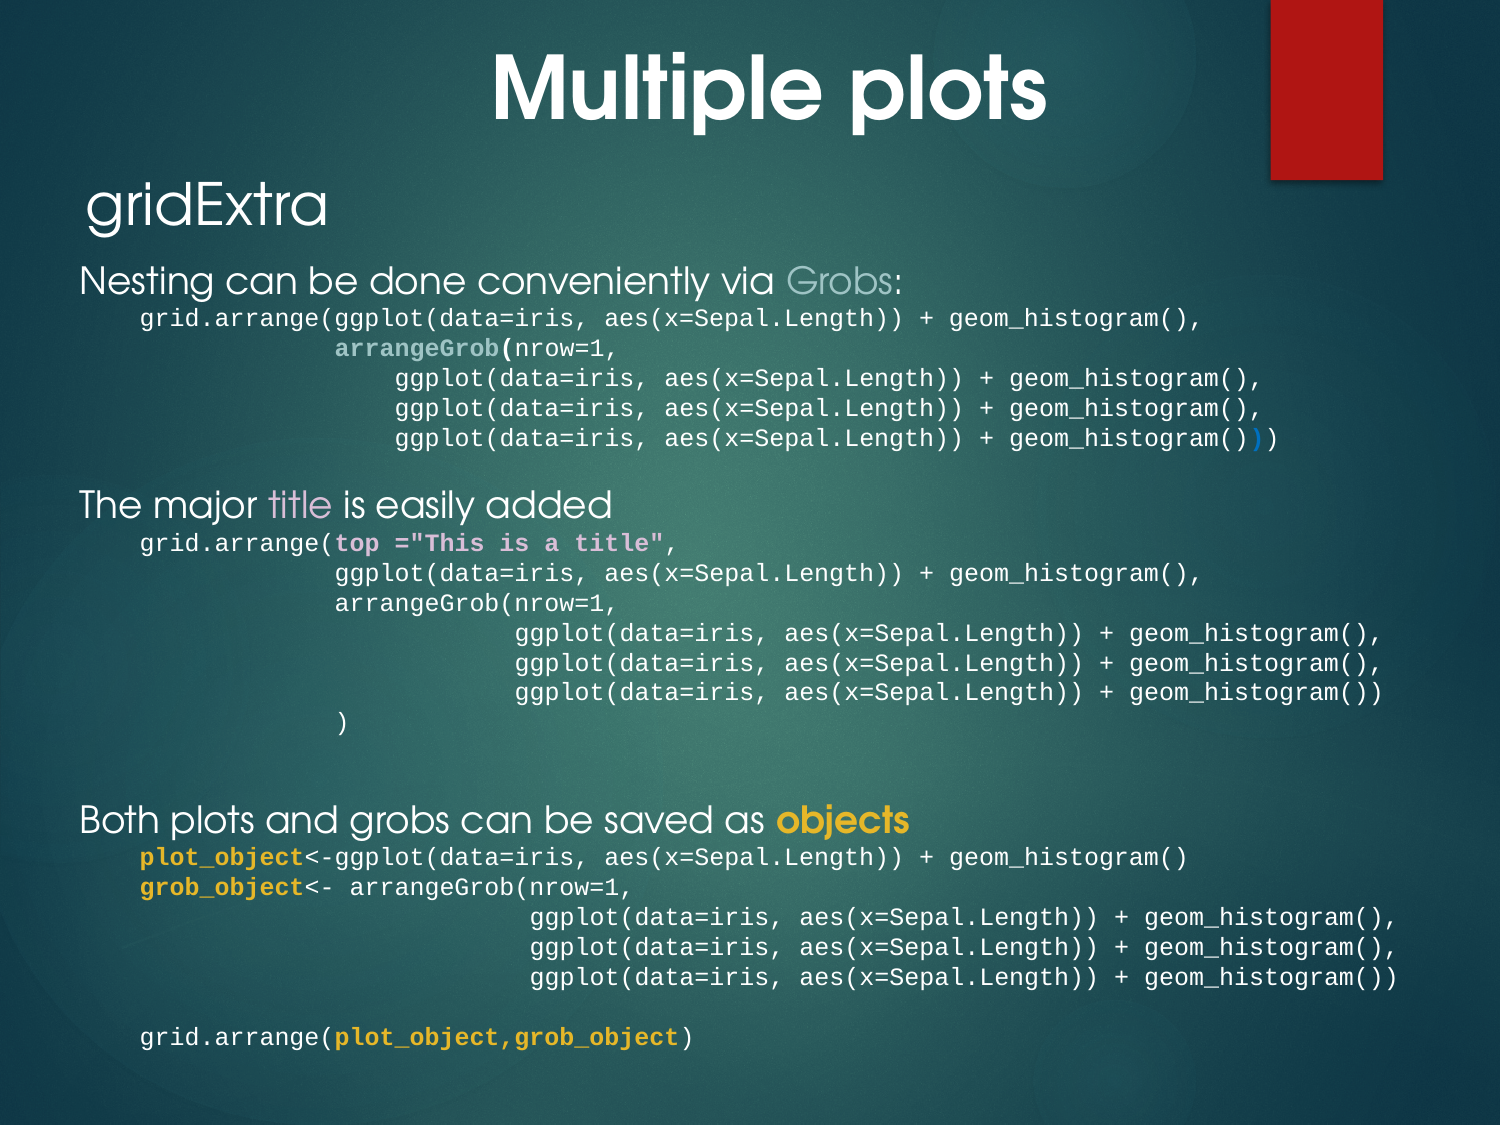

# Multiple plots
gridExtra

Nesting can be done conveniently via Grobs:
    grid.arrange(ggplot(data=iris, aes(x=Sepal.Length)) + geom_histogram(),
                 arrangeGrob(nrow=1,
                     ggplot(data=iris, aes(x=Sepal.Length)) + geom_histogram(),
                     ggplot(data=iris, aes(x=Sepal.Length)) + geom_histogram(),
                     ggplot(data=iris, aes(x=Sepal.Length)) + geom_histogram()))

The major title is easily added
    grid.arrange(top ="This is a title",
                 ggplot(data=iris, aes(x=Sepal.Length)) + geom_histogram(),
                 arrangeGrob(nrow=1,
                             ggplot(data=iris, aes(x=Sepal.Length)) + geom_histogram(),
                             ggplot(data=iris, aes(x=Sepal.Length)) + geom_histogram(),
                             ggplot(data=iris, aes(x=Sepal.Length)) + geom_histogram())
                 )

Both plots and grobs can be saved as objects
    plot_object<-ggplot(data=iris, aes(x=Sepal.Length)) + geom_histogram()
    grob_object<- arrangeGrob(nrow=1,
                              ggplot(data=iris, aes(x=Sepal.Length)) + geom_histogram(),
                              ggplot(data=iris, aes(x=Sepal.Length)) + geom_histogram(),
                              ggplot(data=iris, aes(x=Sepal.Length)) + geom_histogram())

    grid.arrange(plot_object,grob_object)